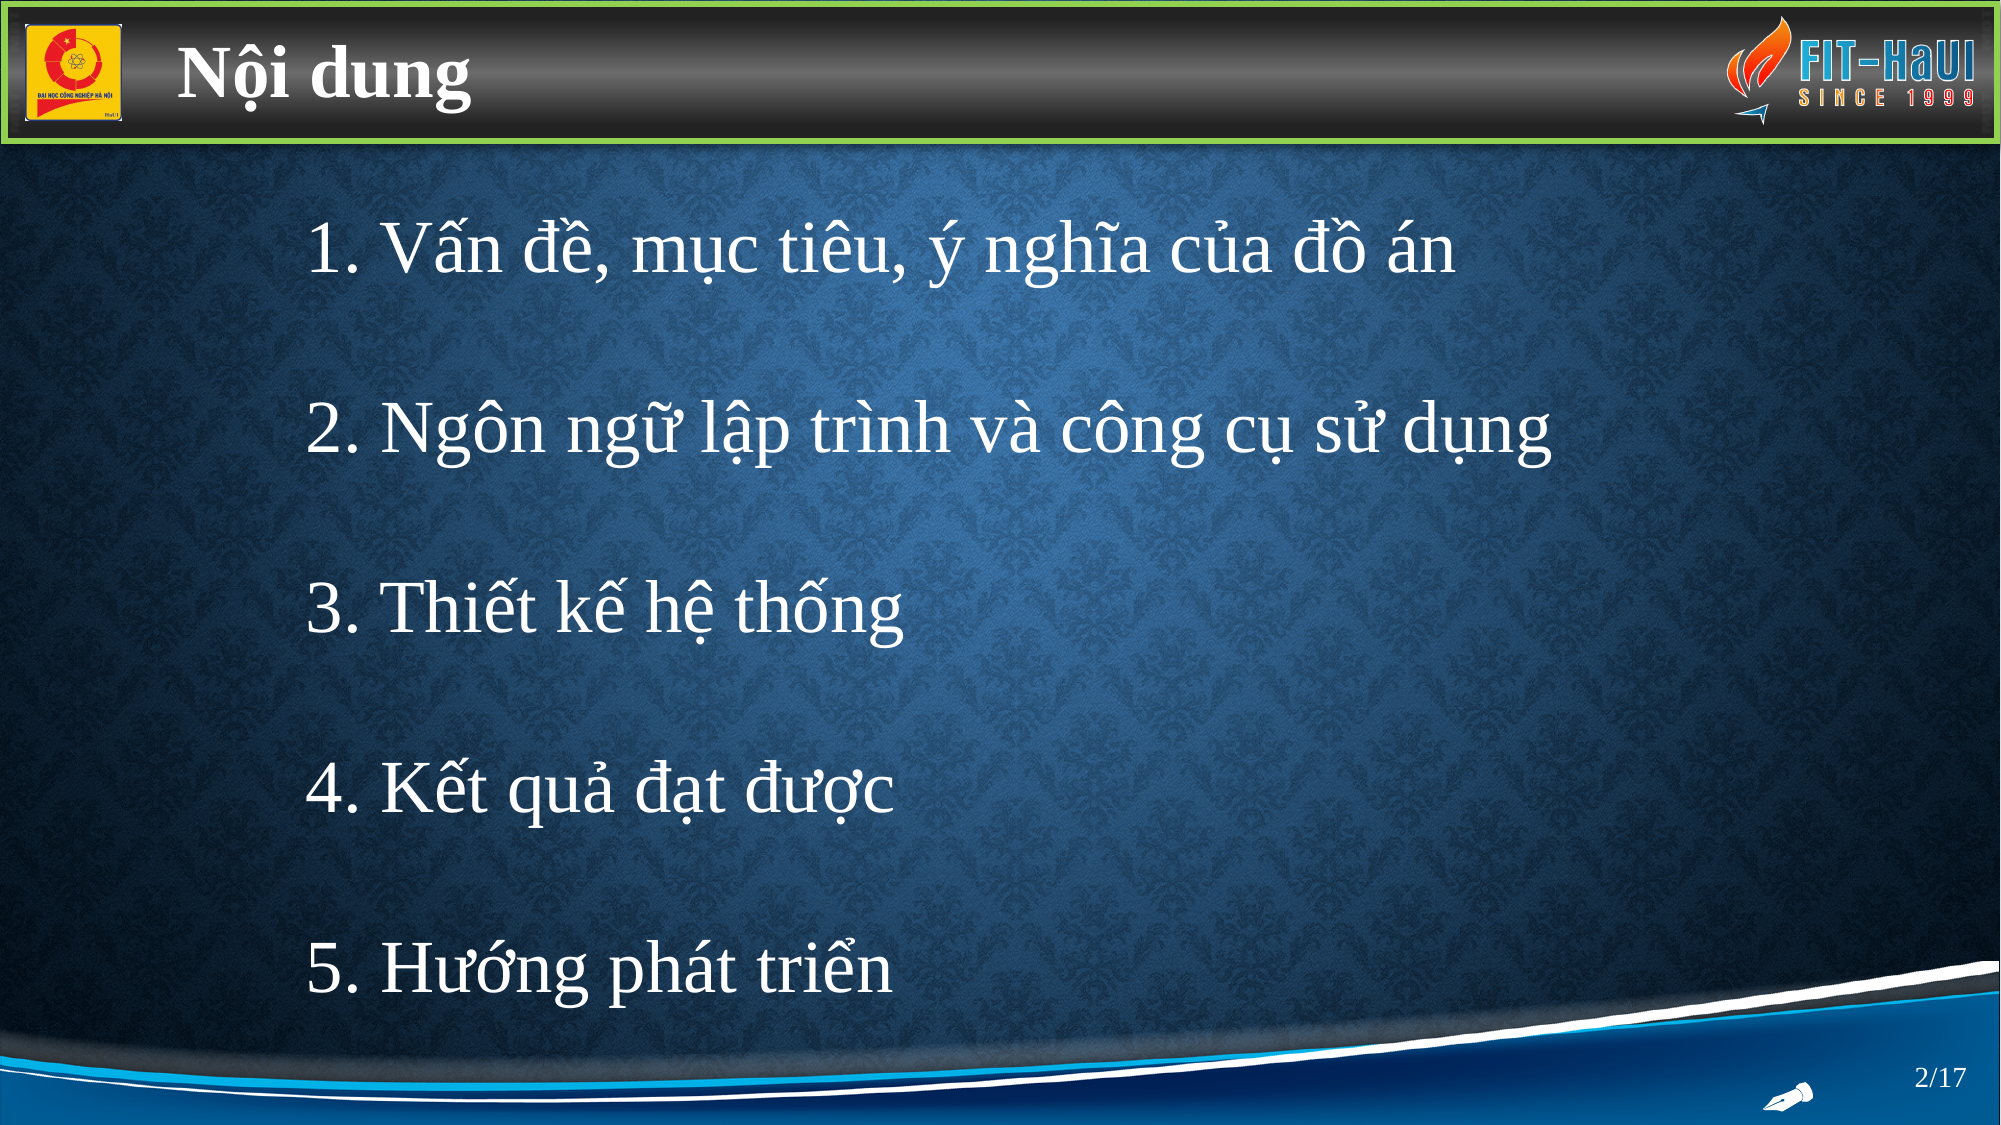

Nội dung

	1. Vấn đề, mục tiêu, ý nghĩa của đồ án

	2. Ngôn ngữ lập trình và công cụ sử dụng

	3. Thiết kế hệ thống

	4. Kết quả đạt được

	5. Hướng phát triển
2/17